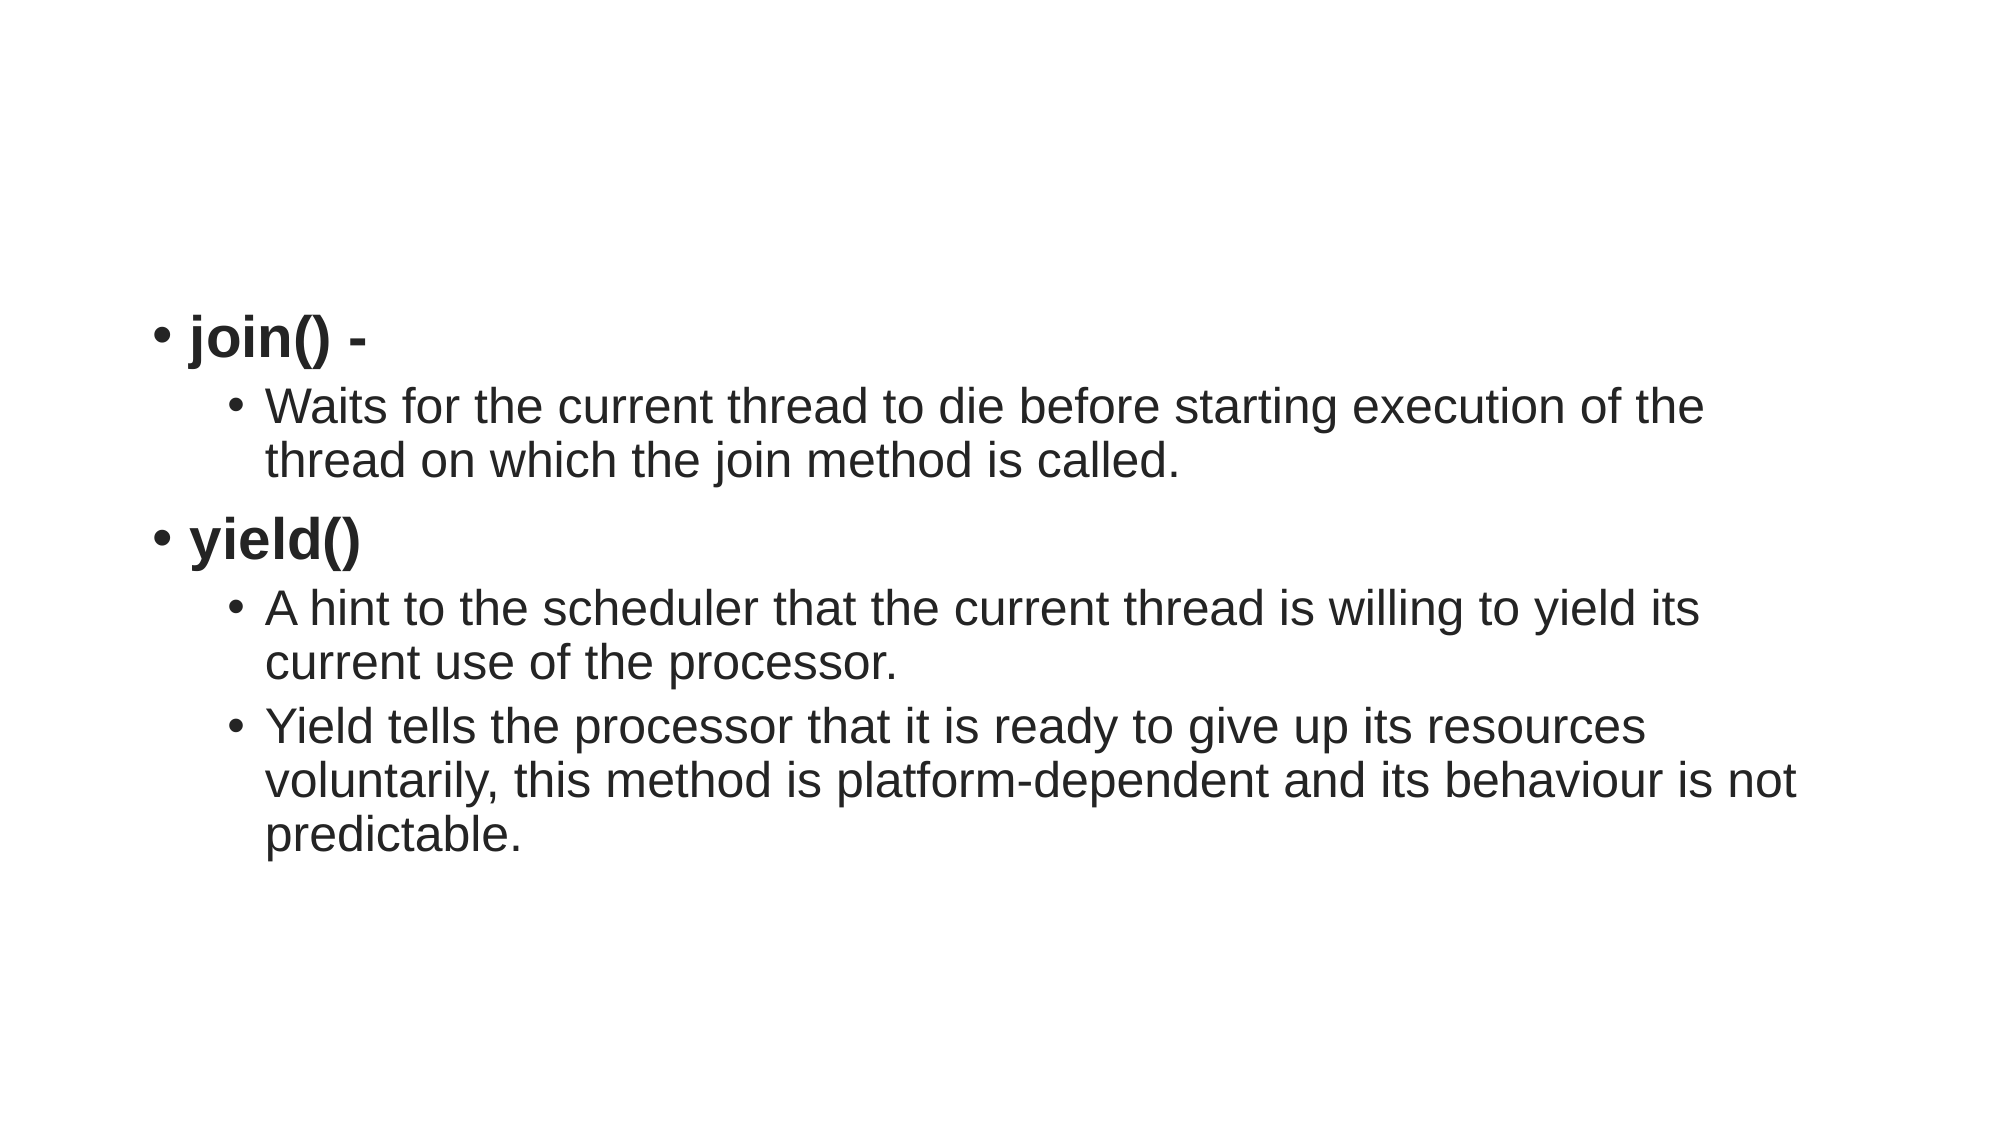

#
join() -
Waits for the current thread to die before starting execution of the thread on which the join method is called.
yield()
A hint to the scheduler that the current thread is willing to yield its current use of the processor.
Yield tells the processor that it is ready to give up its resources voluntarily, this method is platform-dependent and its behaviour is not predictable.